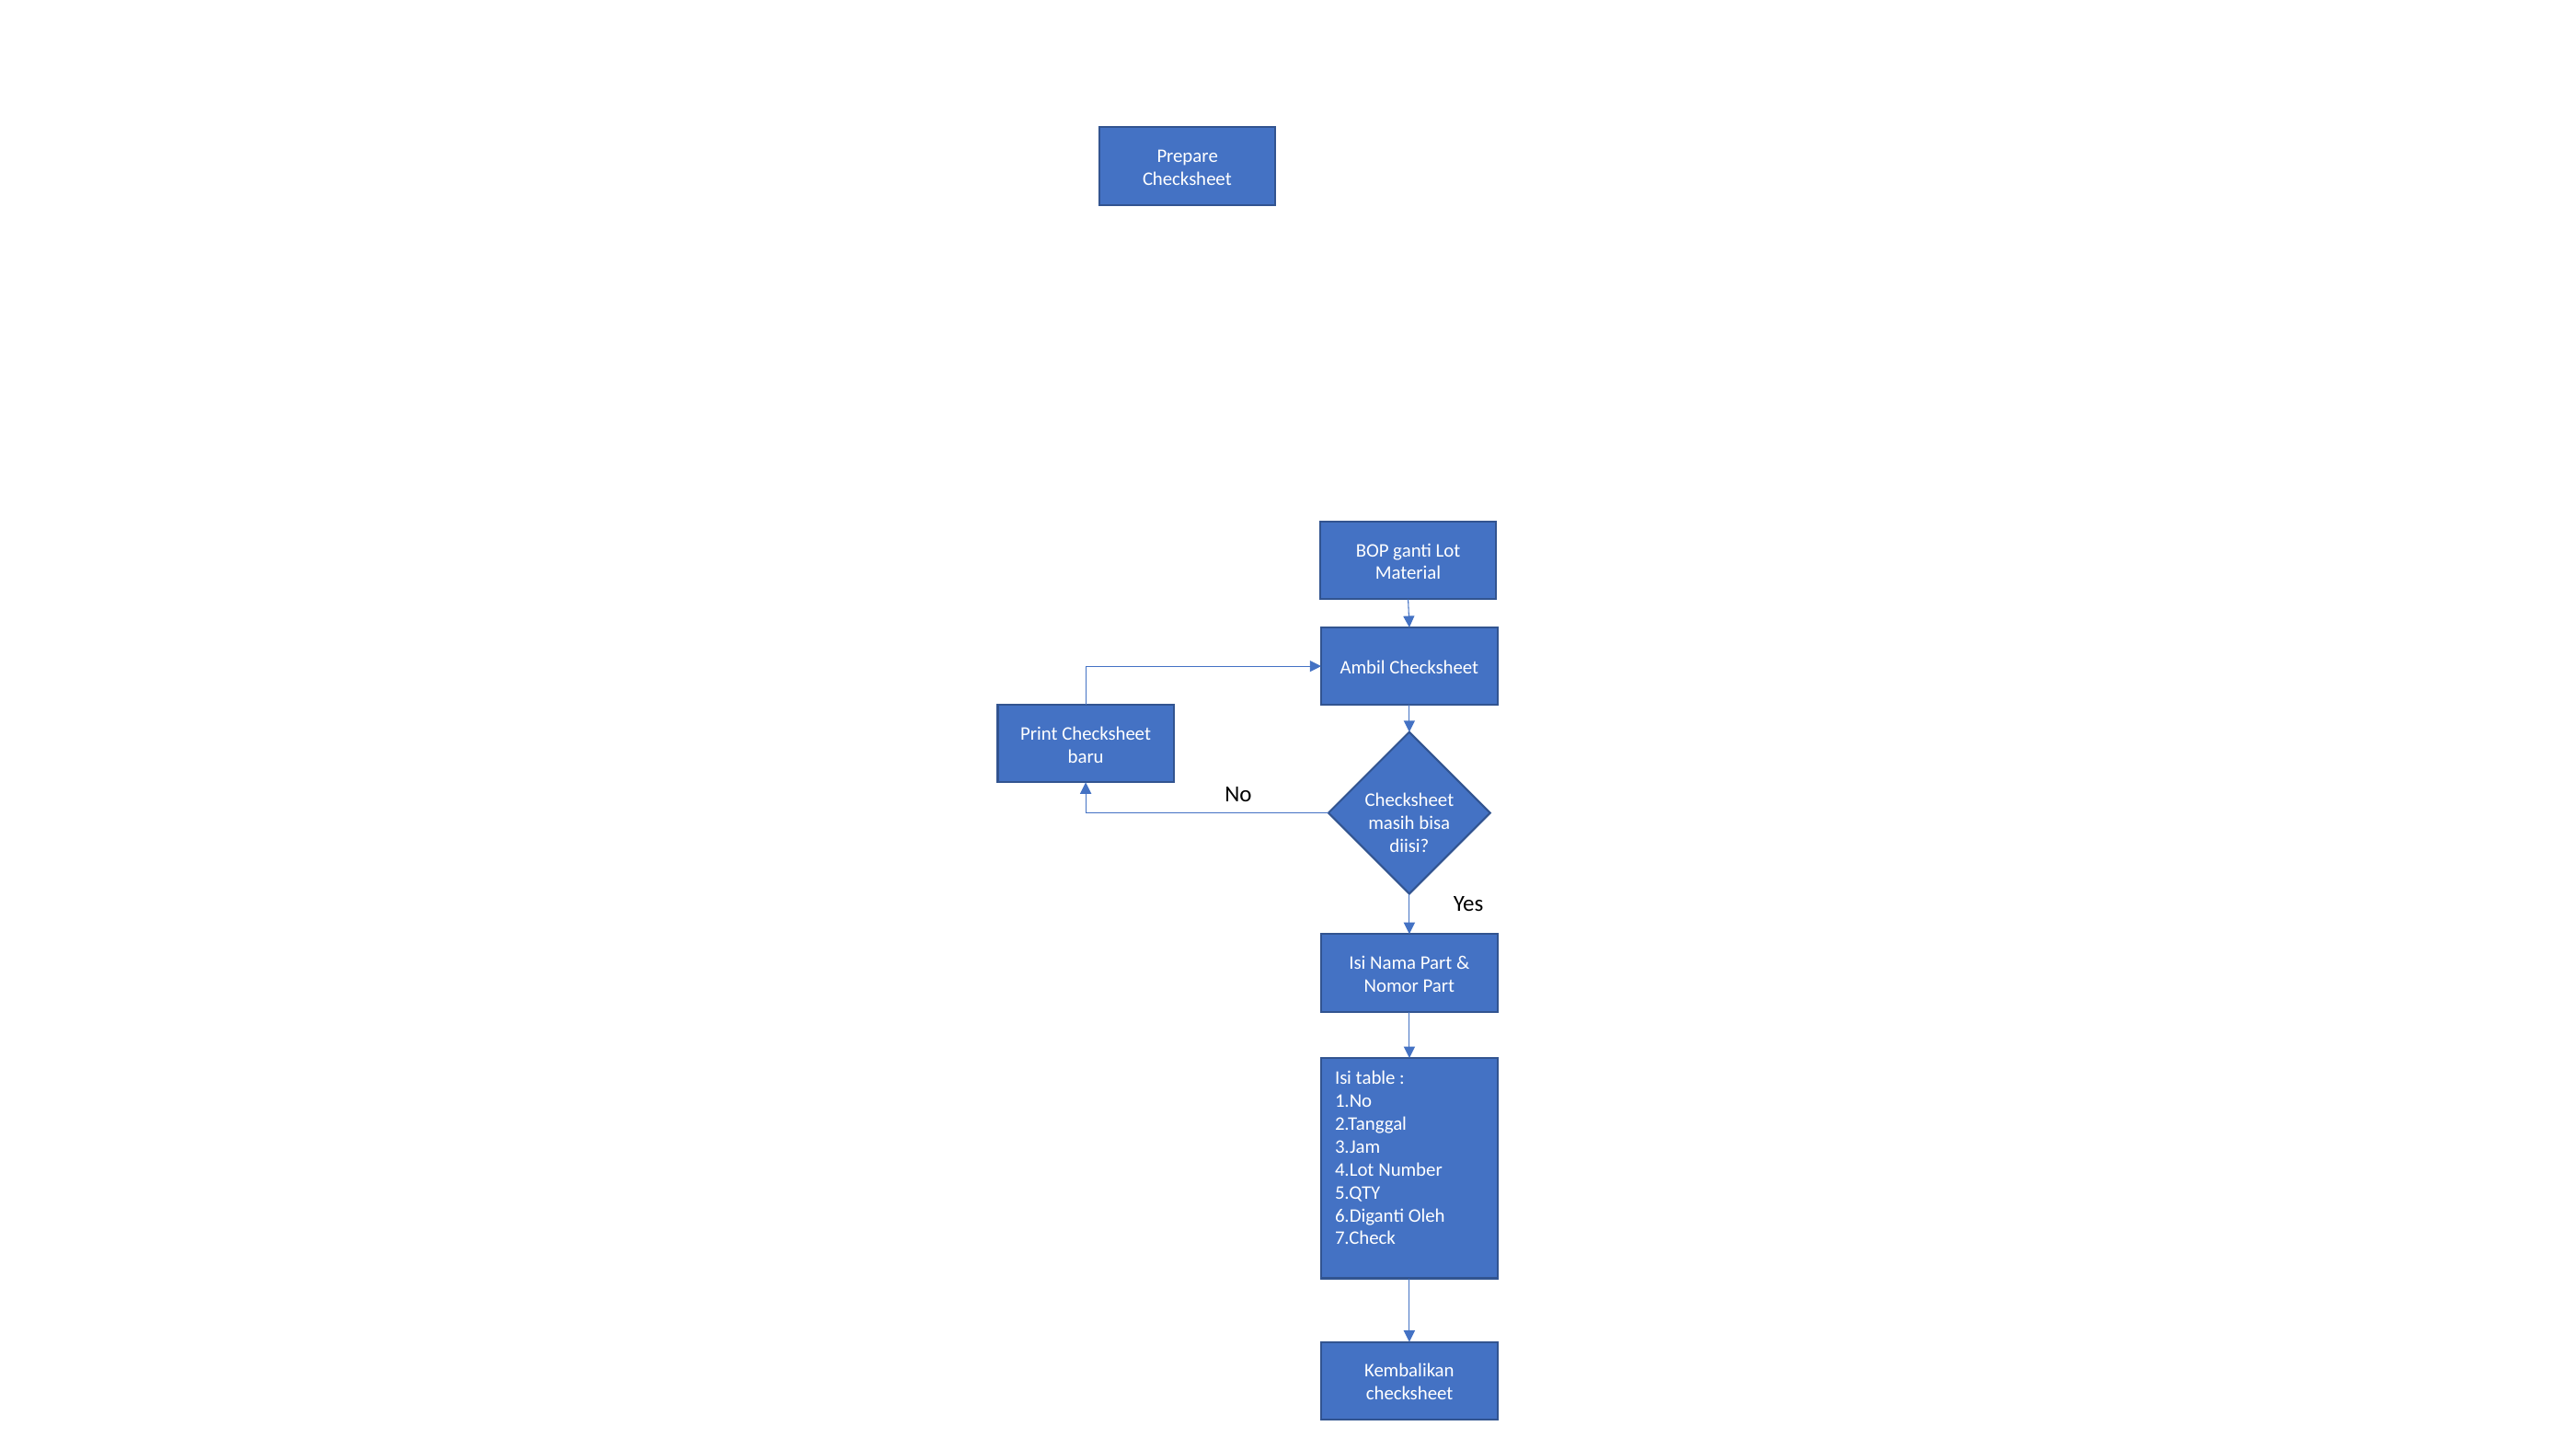

Prepare Checksheet
BOP ganti Lot Material
Ambil Checksheet
Print Checksheet
baru

Checksheet masih bisa diisi?
No
Yes
Isi Nama Part & Nomor Part
Isi table :
1.No
2.Tanggal
3.Jam
4.Lot Number
5.QTY
6.Diganti Oleh
7.Check
Kembalikan checksheet